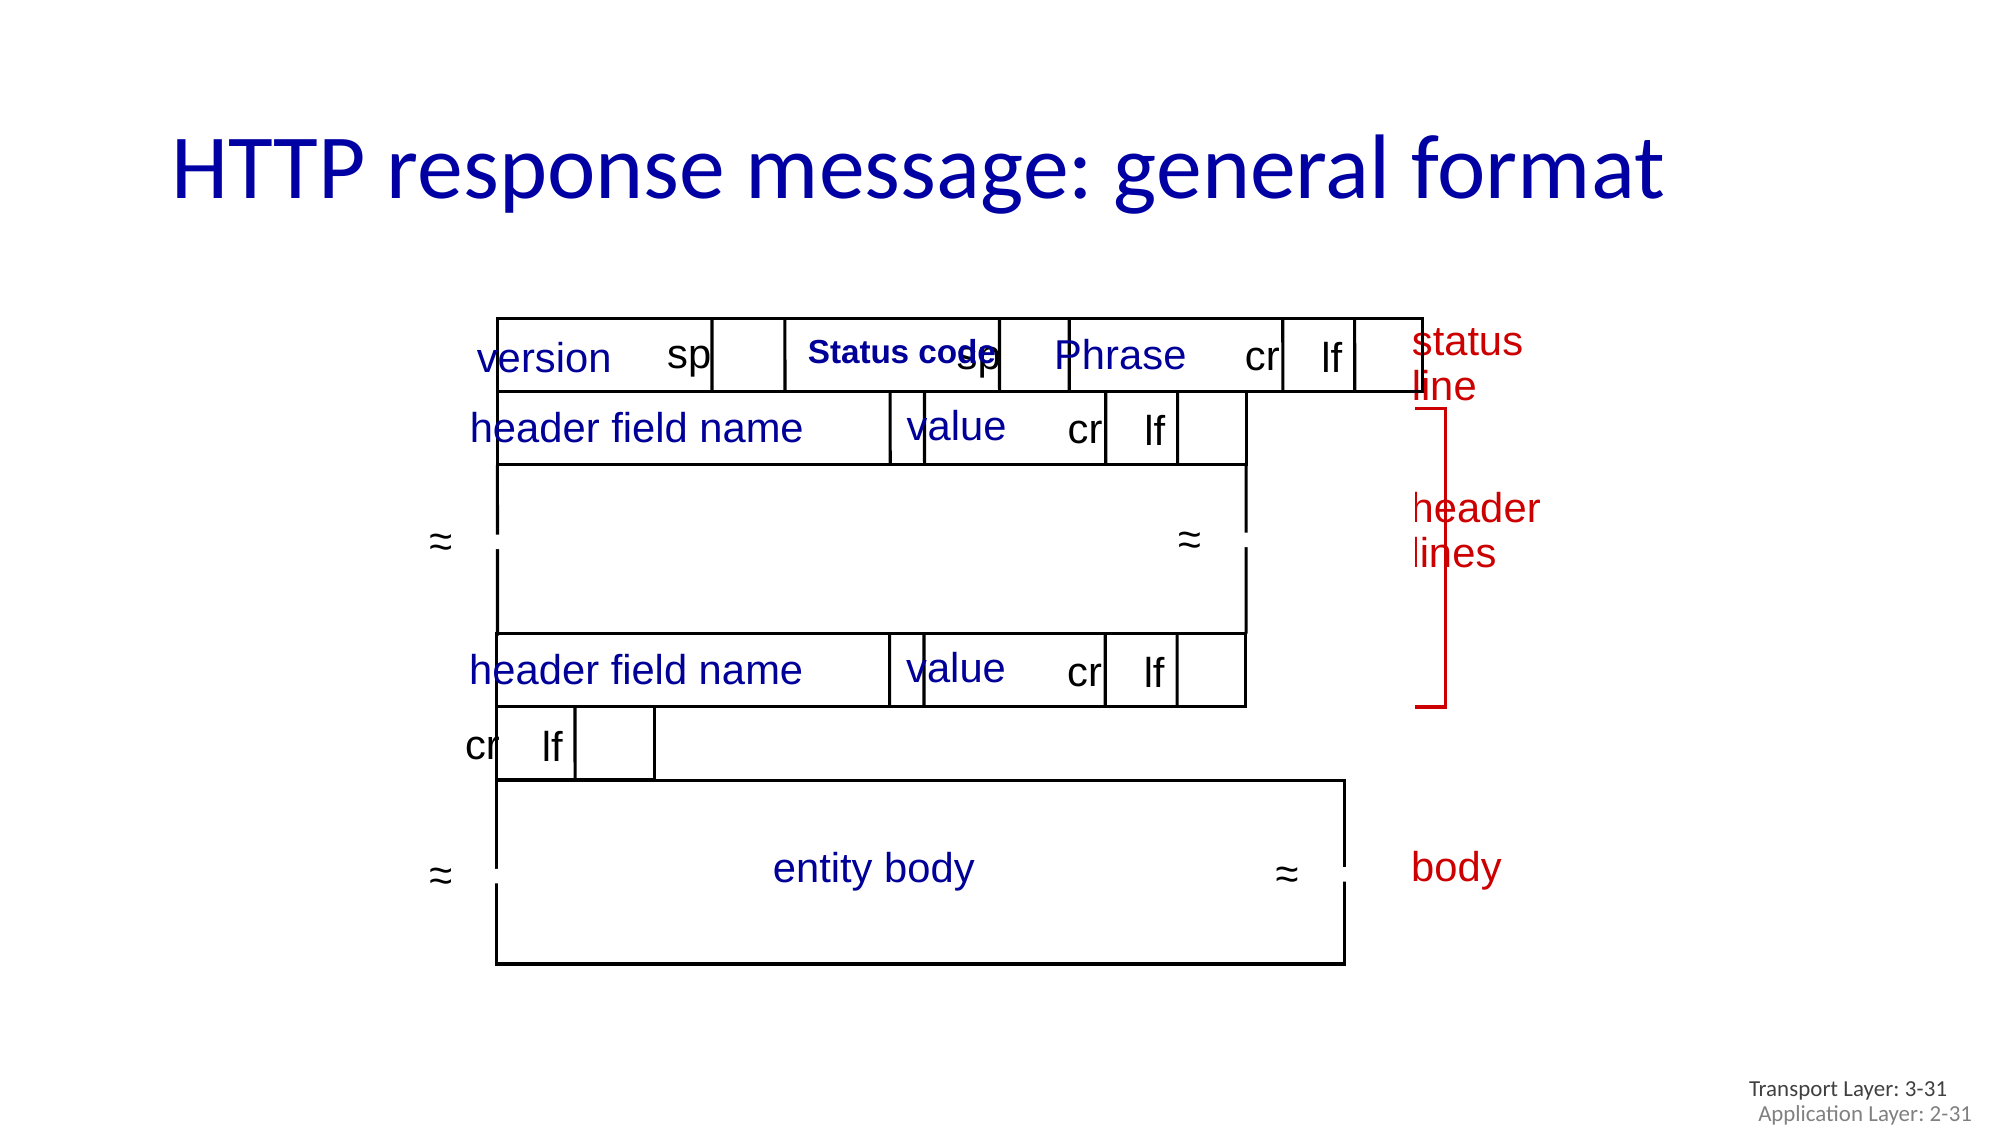

HTTP response message: general format
status
line

sp
sp
Phrase
cr
version
Status code
lf

value

header field name
cr
lf

header
lines
~
~

~
~

value

header field name
cr
lf

cr
lf

entity body
~
~

~
~

body
Transport Layer: 3-31
Application Layer: 2-31